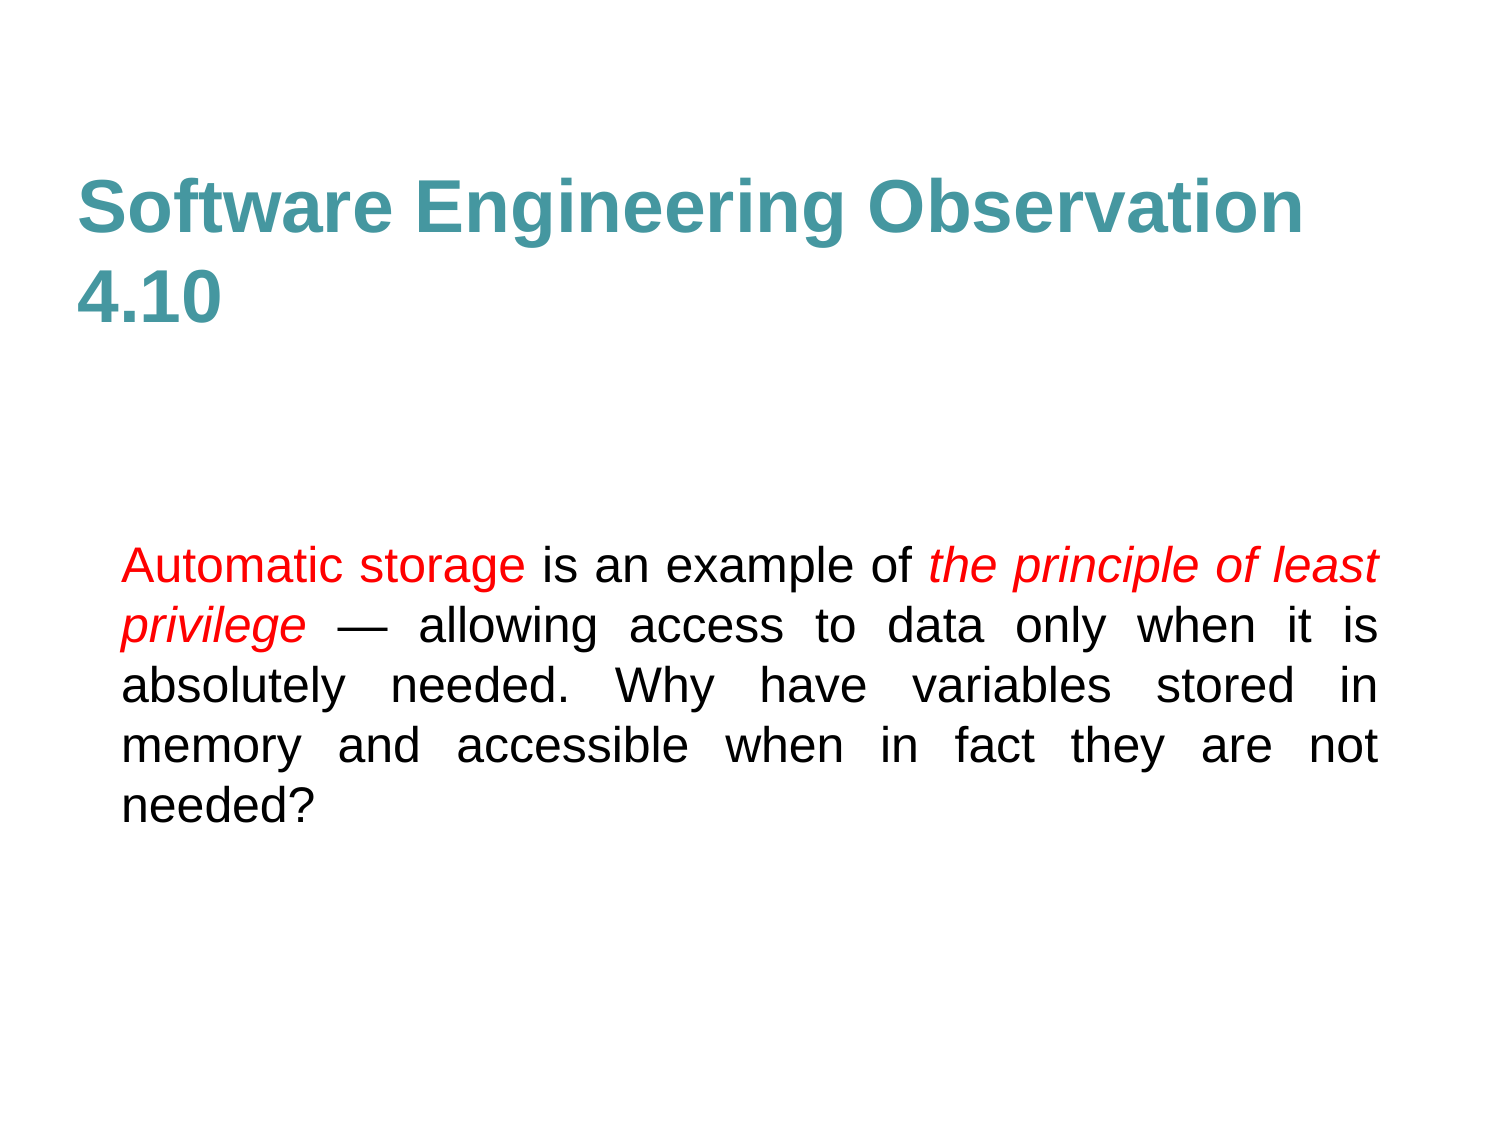

# Software Engineering Observation 4.10
Automatic storage is an example of the principle of least privilege — allowing access to data only when it is absolutely needed. Why have variables stored in memory and accessible when in fact they are not needed?